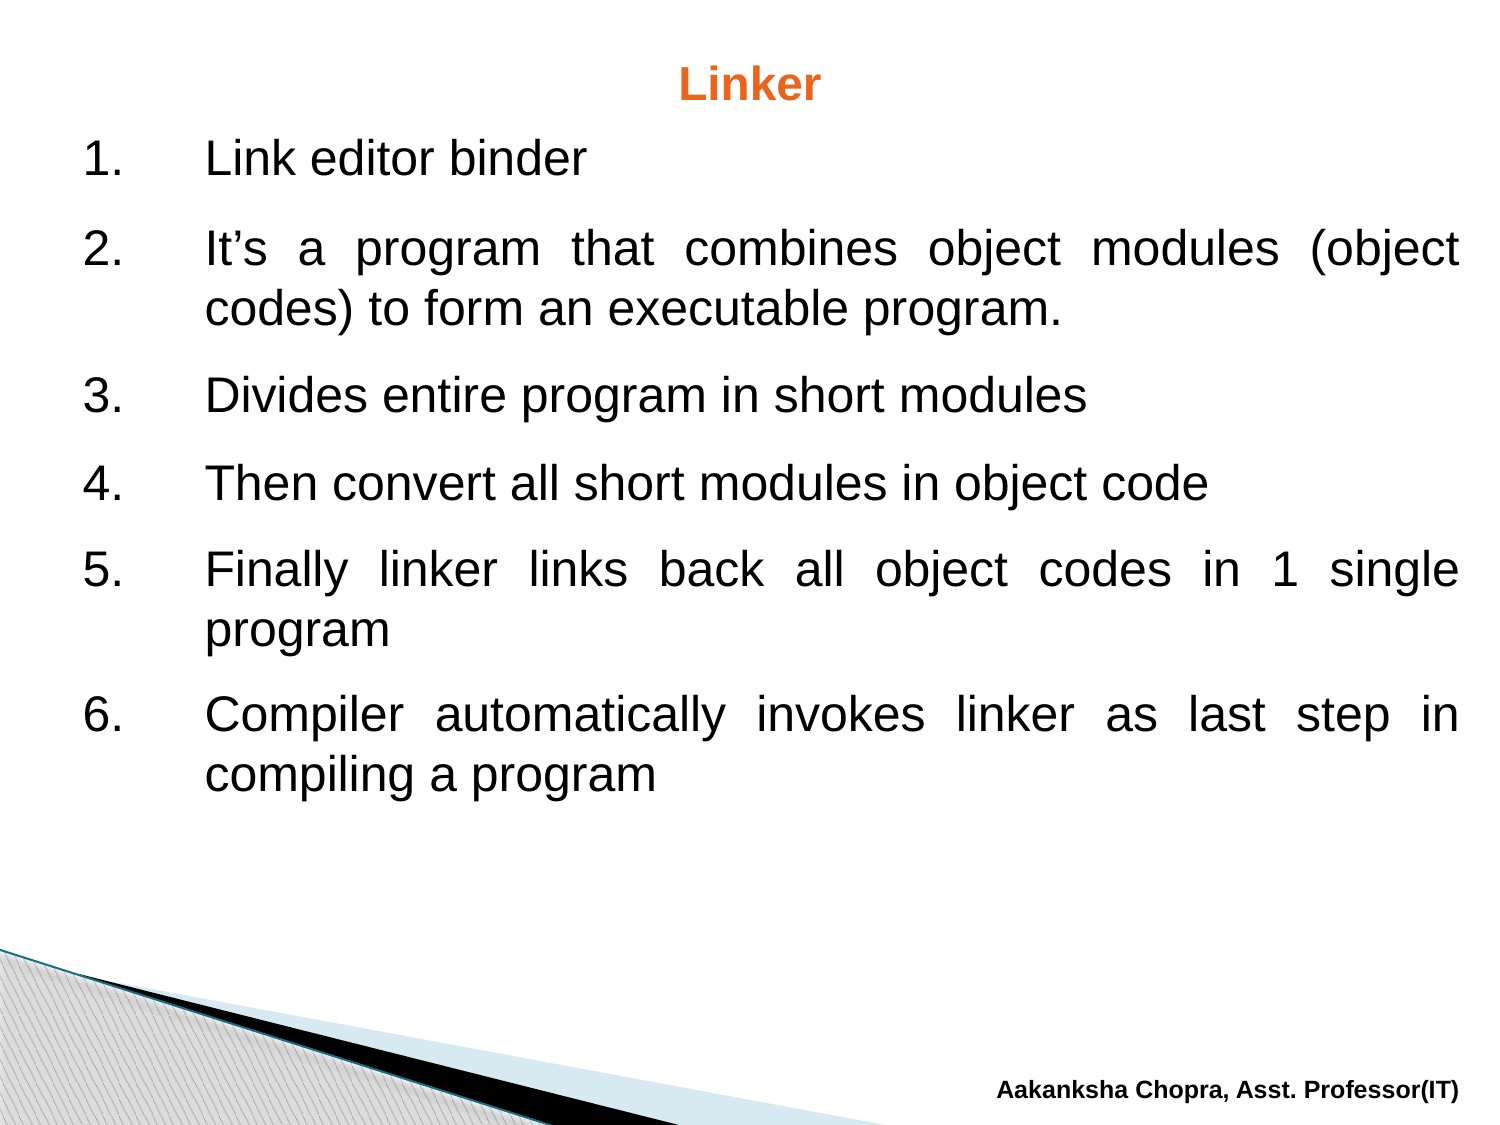

Link editor binder

It’s a program that combines object modules (object codes) to form an executable program.

Divides entire program in short modules

Then convert all short modules in object code

Finally linker links back all object codes in 1 single program

Compiler automatically invokes linker as last step in compiling a program

# Linker

Aakanksha Chopra, Asst. Professor(IT)